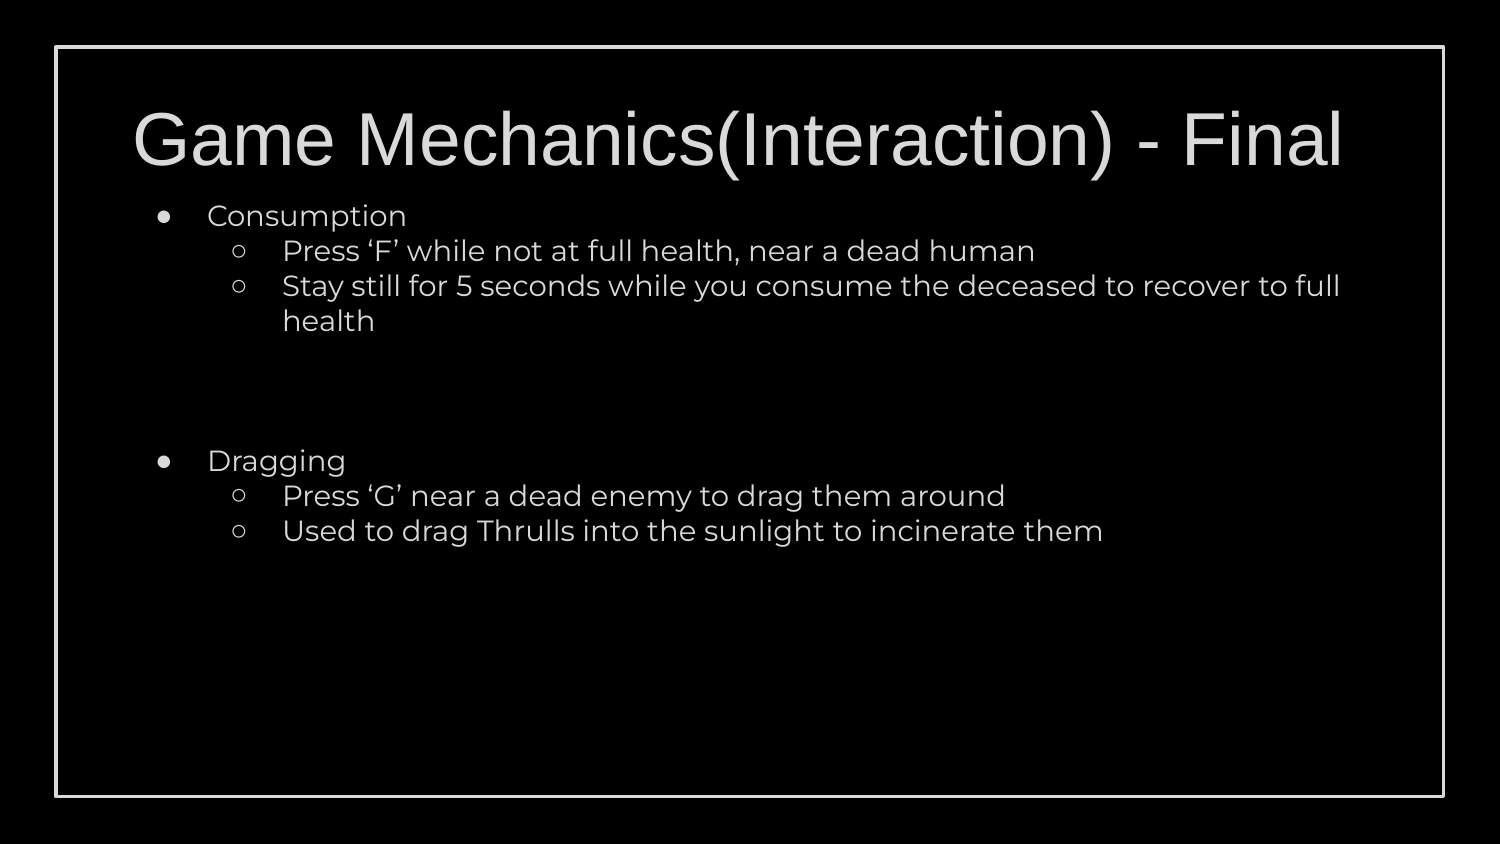

# Game Mechanics(Interaction) - Final
Consumption
Press ‘F’ while not at full health, near a dead human
Stay still for 5 seconds while you consume the deceased to recover to full health

Dragging
Press ‘G’ near a dead enemy to drag them around
Used to drag Thrulls into the sunlight to incinerate them